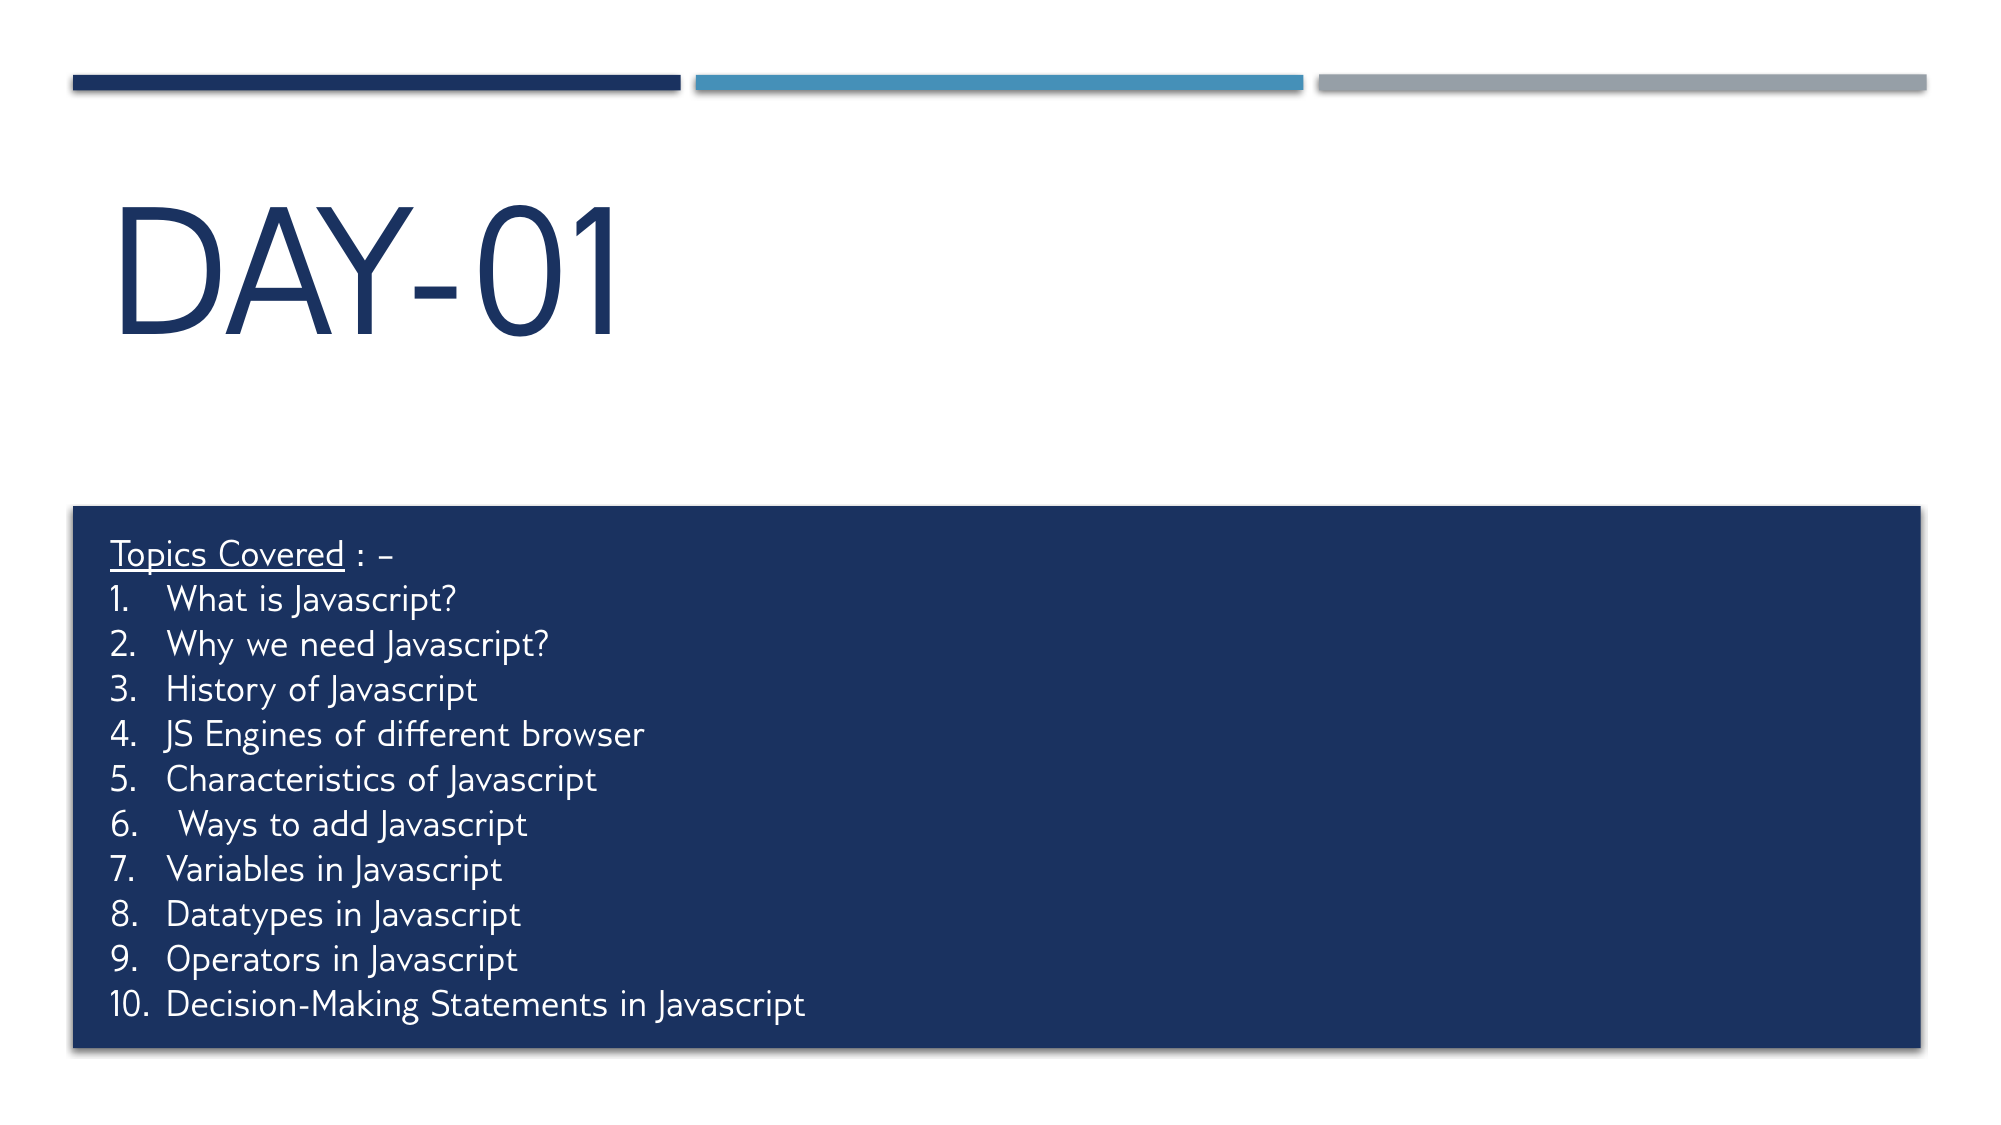

# DAY-01
Topics Covered : –
What is Javascript?
Why we need Javascript?
History of Javascript
JS Engines of different browser
Characteristics of Javascript
 Ways to add Javascript
Variables in Javascript
Datatypes in Javascript
Operators in Javascript
Decision-Making Statements in Javascript